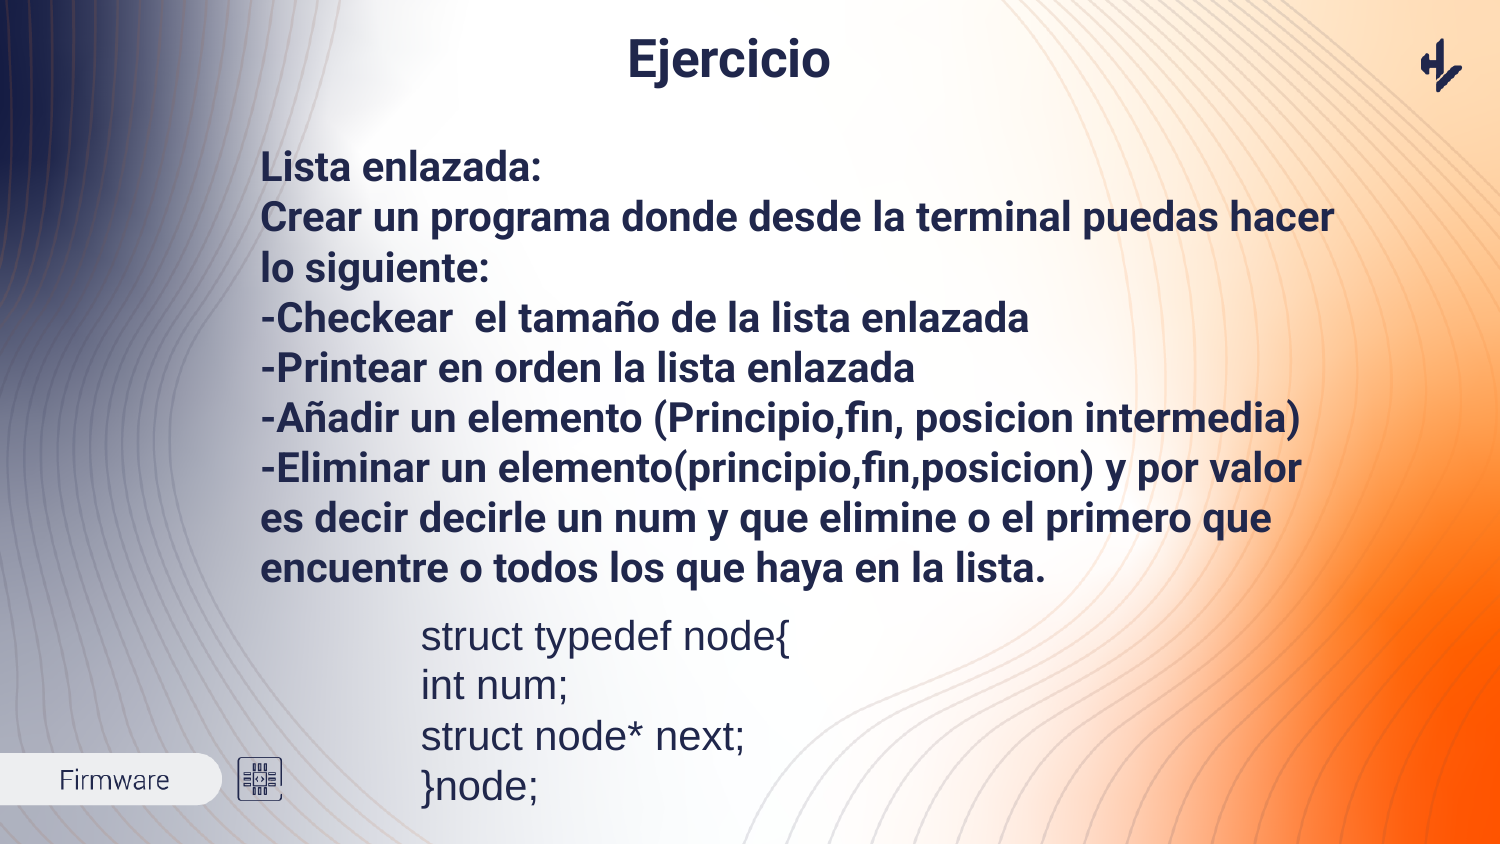

# Ejercicio

Lista enlazada:
Crear un programa donde desde la terminal puedas hacer lo siguiente:
-Checkear  el tamaño de la lista enlazada
-Printear en orden la lista enlazada
-Añadir un elemento (Principio,fin, posicion intermedia)
-Eliminar un elemento(principio,fin,posicion) y por valor es decir decirle un num y que elimine o el primero que encuentre o todos los que haya en la lista.

struct typedef node{
int num;
struct node* next;
}node;